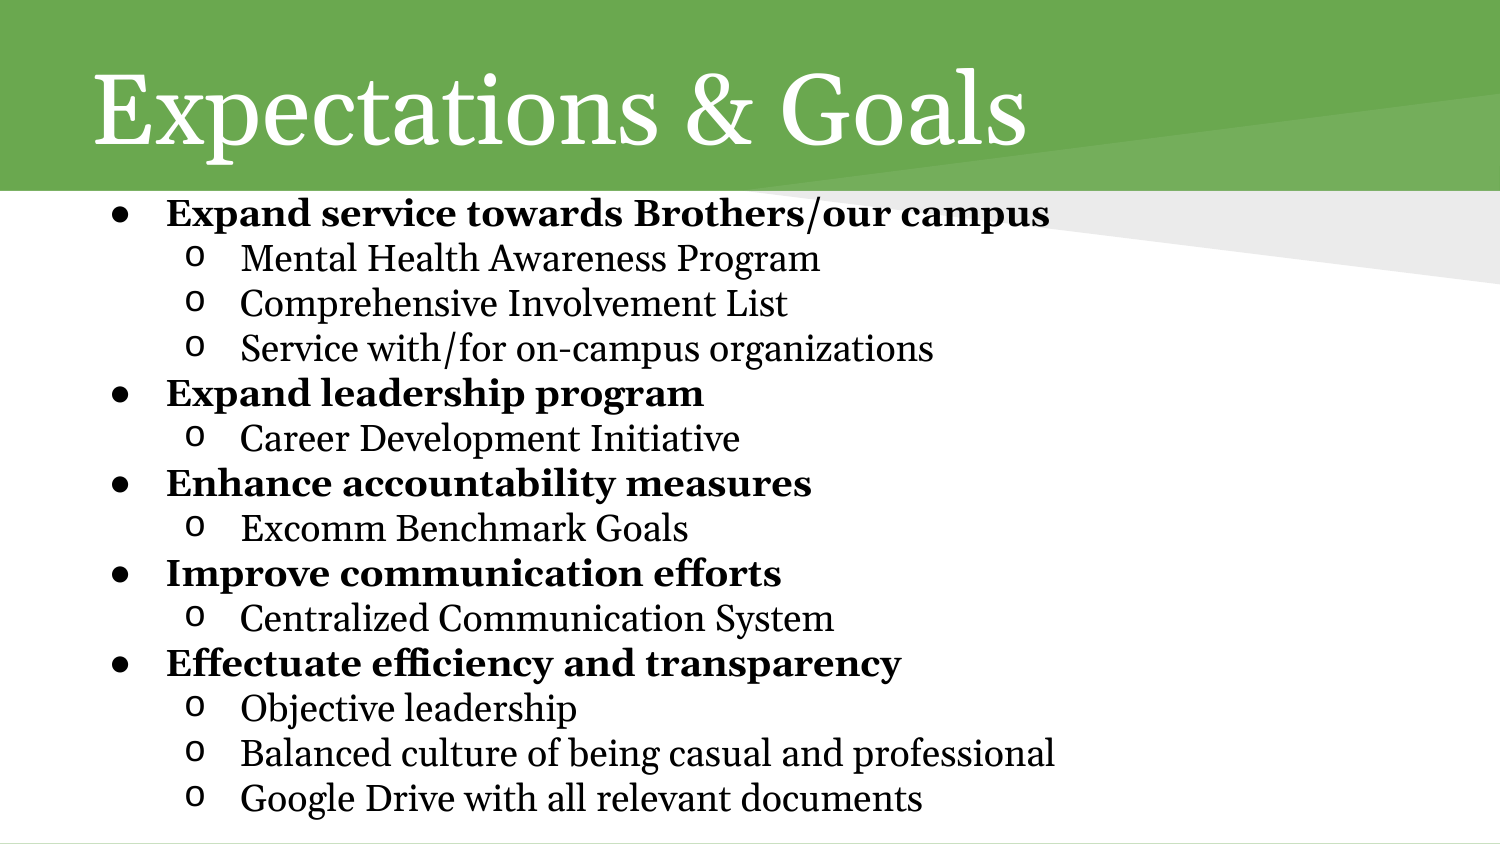

# Expectations & Goals
Expand service towards Brothers/our campus
Mental Health Awareness Program
Comprehensive Involvement List
Service with/for on-campus organizations
Expand leadership program
Career Development Initiative
Enhance accountability measures
Excomm Benchmark Goals
Improve communication efforts
Centralized Communication System
Effectuate efficiency and transparency
Objective leadership
Balanced culture of being casual and professional
Google Drive with all relevant documents